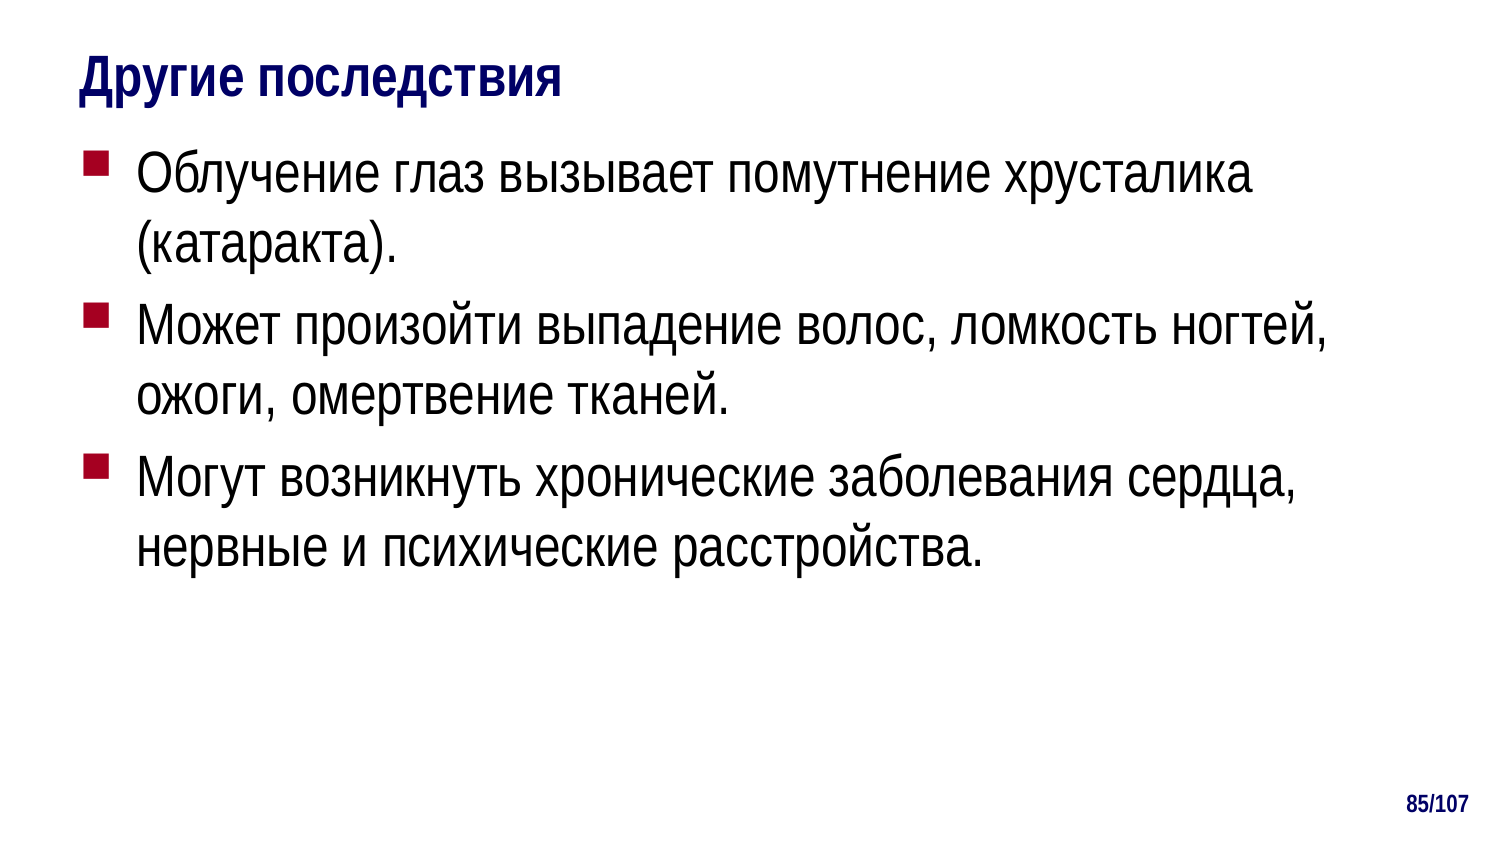

# Другие последствия
Облучение глаз вызывает помутнение хрусталика (катаракта).
Может произойти выпадение волос, ломкость ногтей, ожоги, омертвение тканей.
Могут возникнуть хронические заболевания сердца, нервные и психические расстройства.